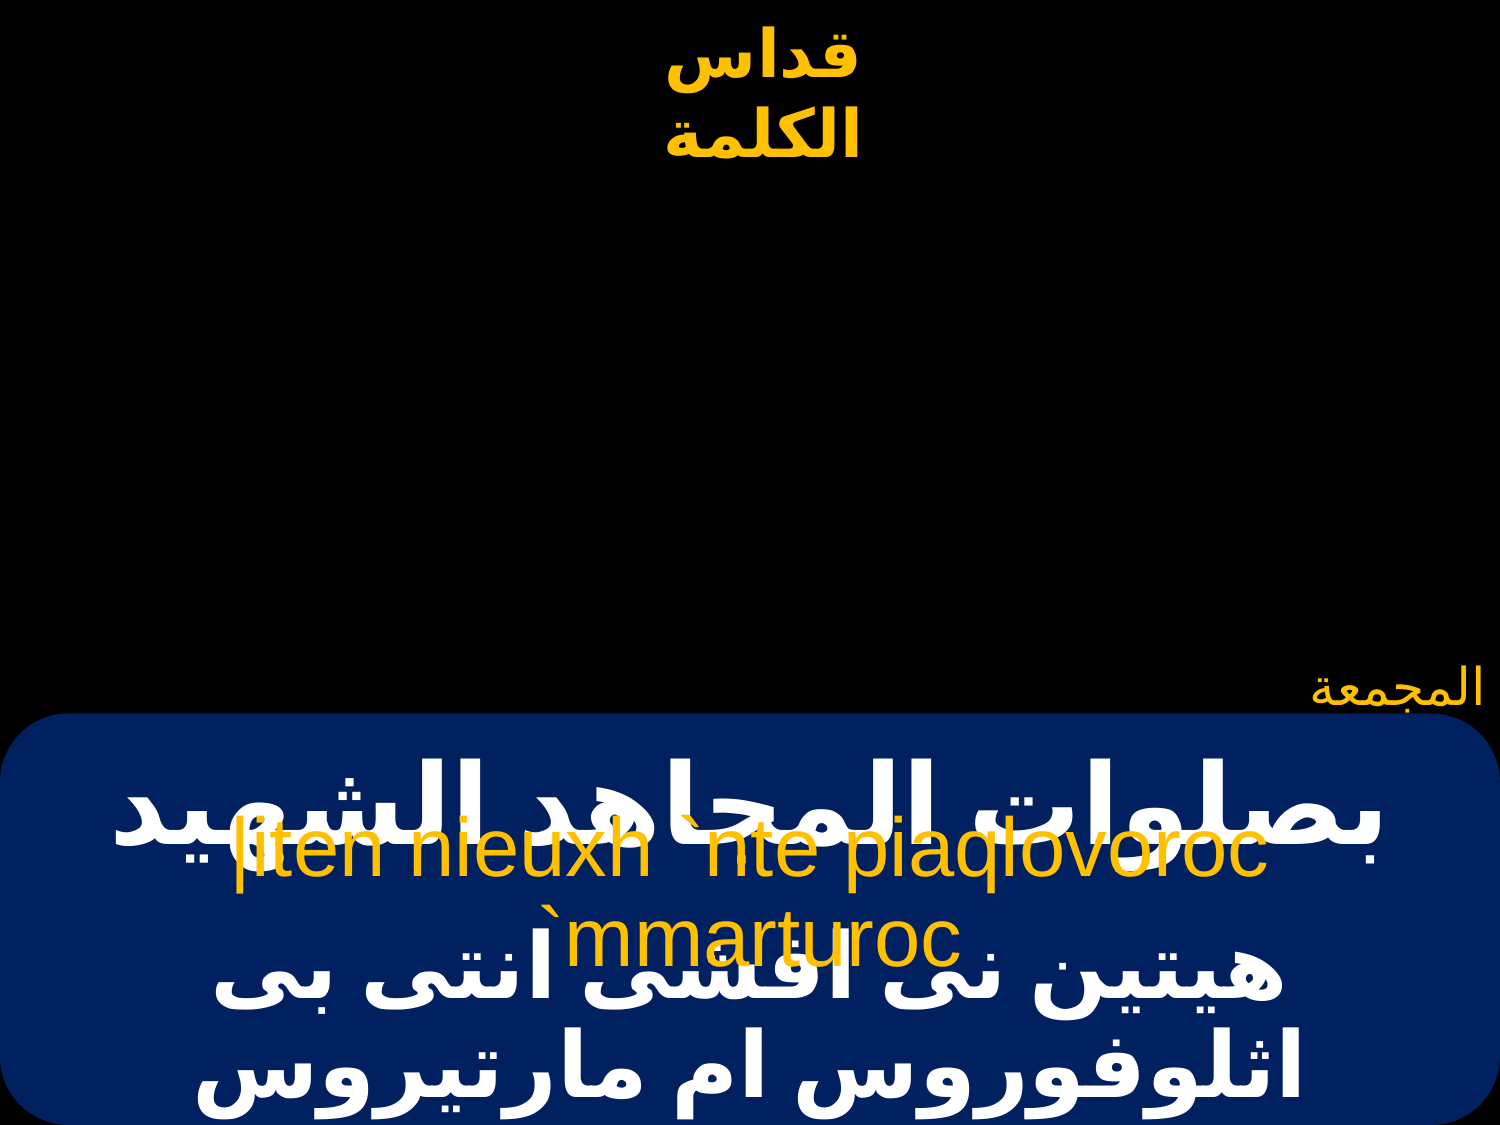

المجمعة
# بصلوات المجاهد الشهيد
|iten nieuxh `nte piaqlovoroc `mmarturoc
هيتين نى افشى انتى بى اثلوفوروس ام مارتيروس